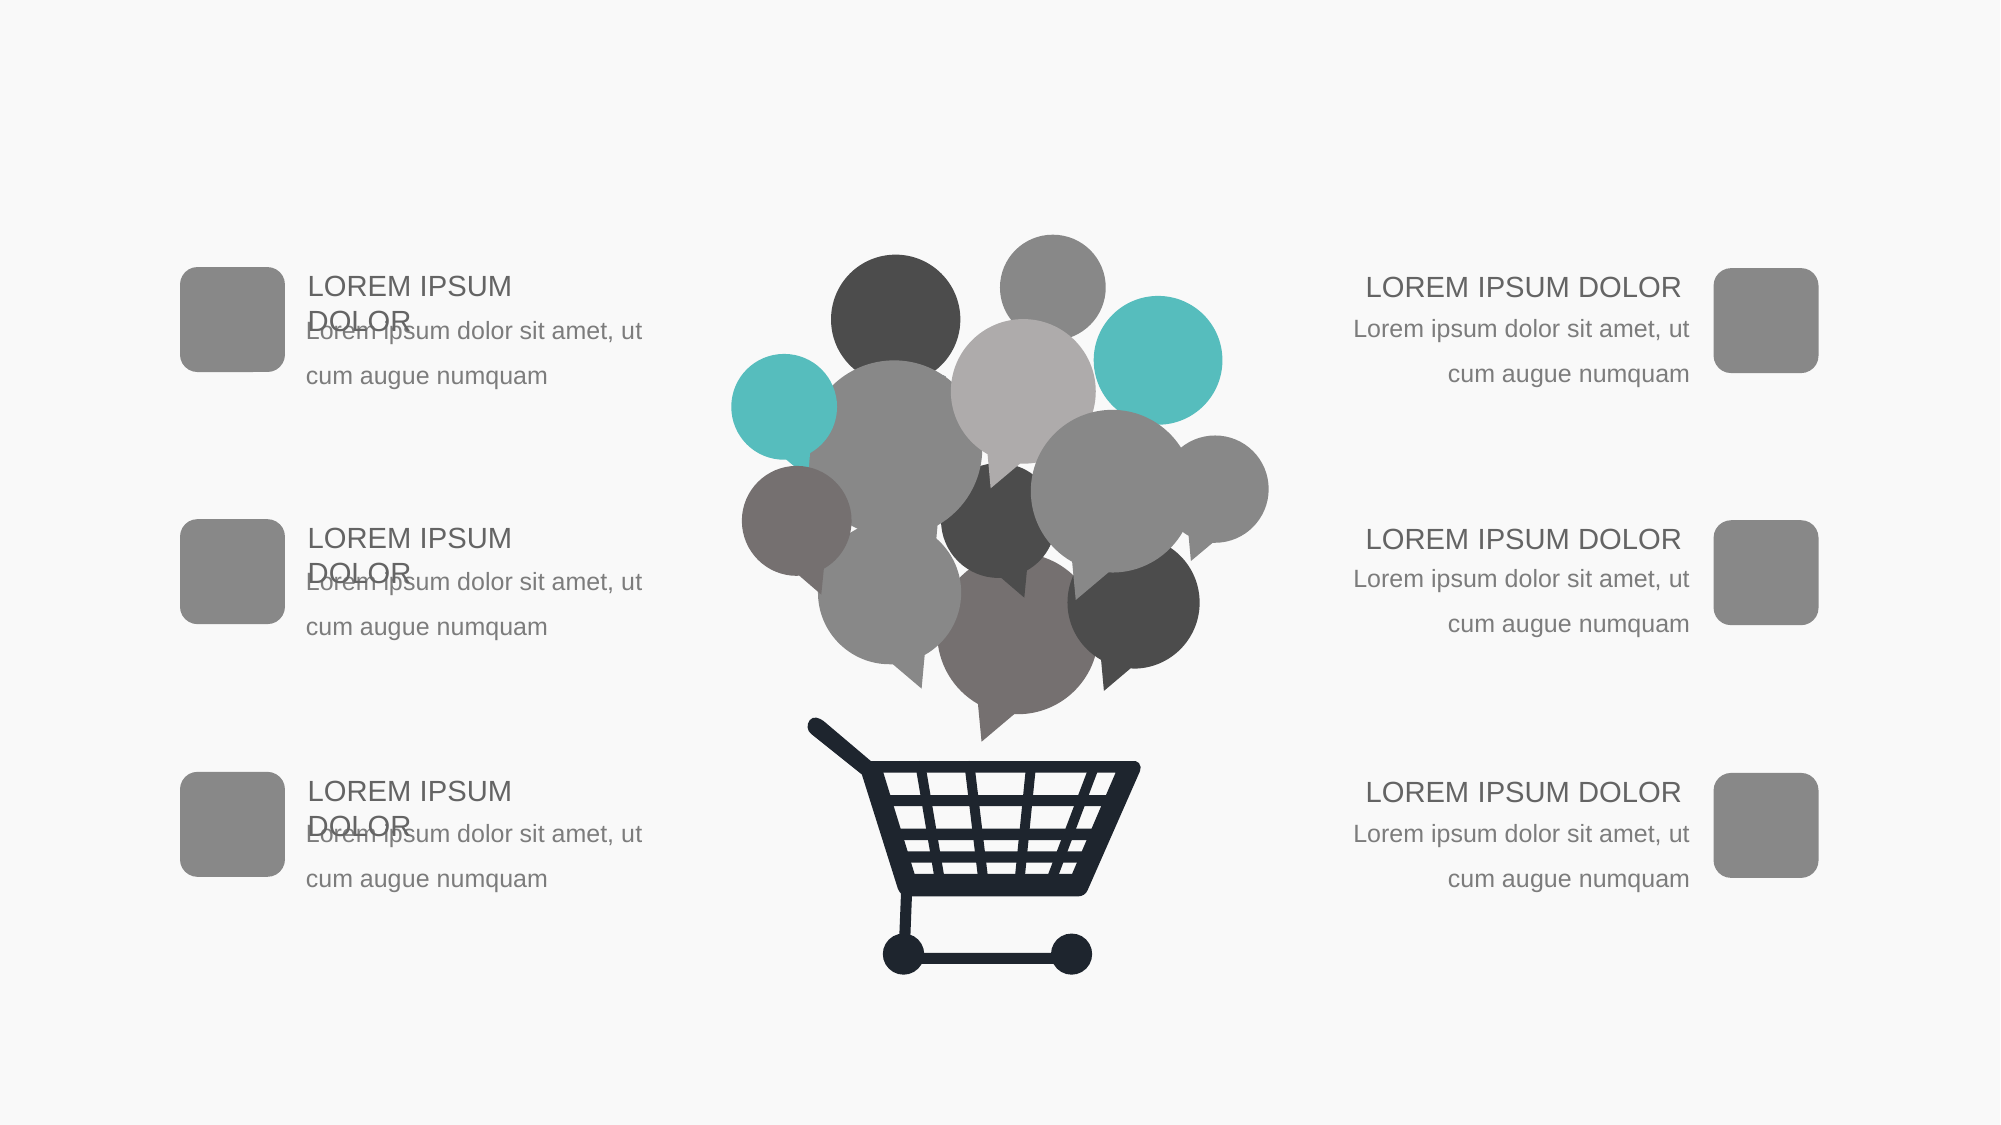

LOREM IPSUM DOLOR
LOREM IPSUM DOLOR

Lorem ipsum dolor sit amet, ut cum augue numquam
Lorem ipsum dolor sit amet, ut cum augue numquam
LOREM IPSUM DOLOR
LOREM IPSUM DOLOR

Lorem ipsum dolor sit amet, ut cum augue numquam
Lorem ipsum dolor sit amet, ut cum augue numquam
LOREM IPSUM DOLOR
LOREM IPSUM DOLOR

Lorem ipsum dolor sit amet, ut cum augue numquam
Lorem ipsum dolor sit amet, ut cum augue numquam